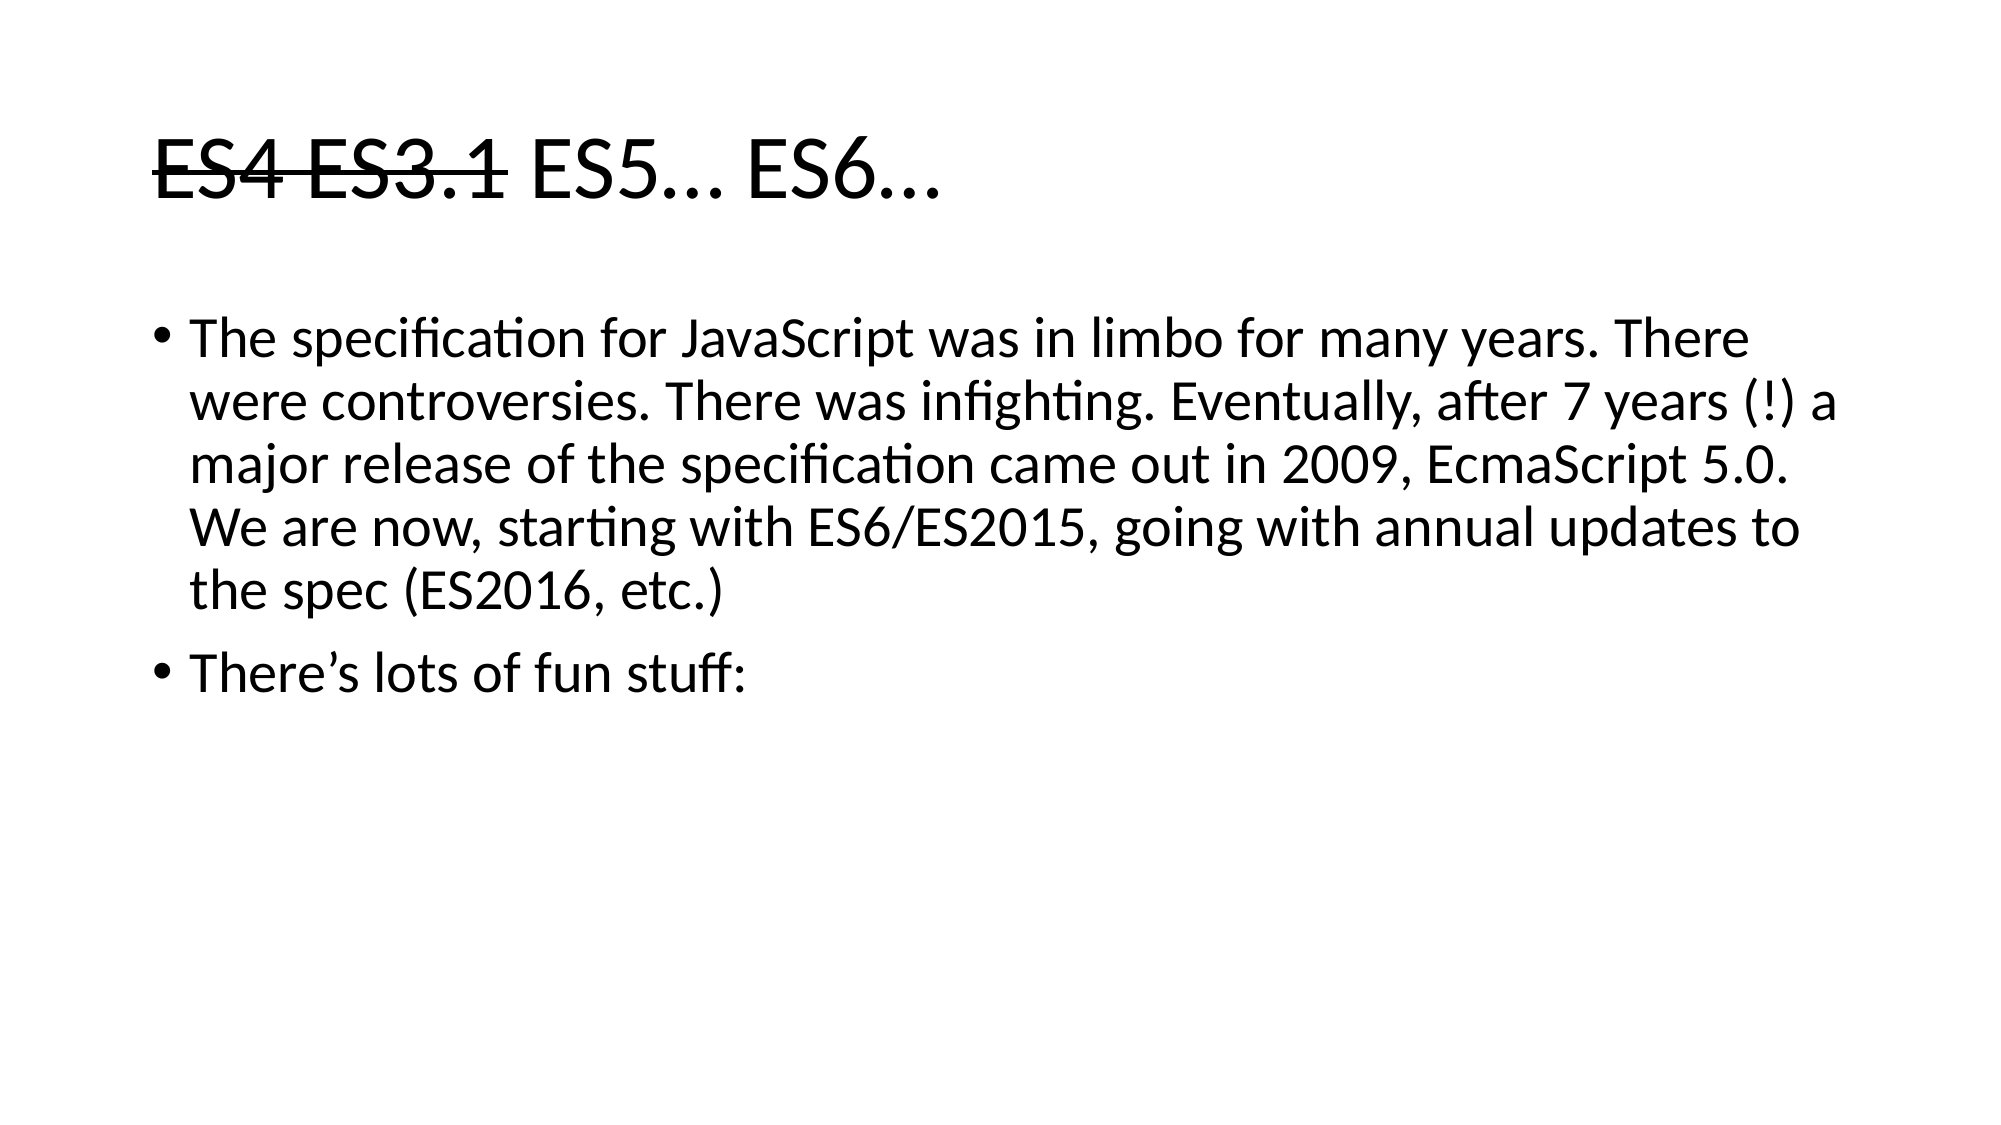

# ES4 ES3.1 ES5… ES6…
The specification for JavaScript was in limbo for many years. There were controversies. There was infighting. Eventually, after 7 years (!) a major release of the specification came out in 2009, EcmaScript 5.0. We are now, starting with ES6/ES2015, going with annual updates to the spec (ES2016, etc.)
There’s lots of fun stuff: